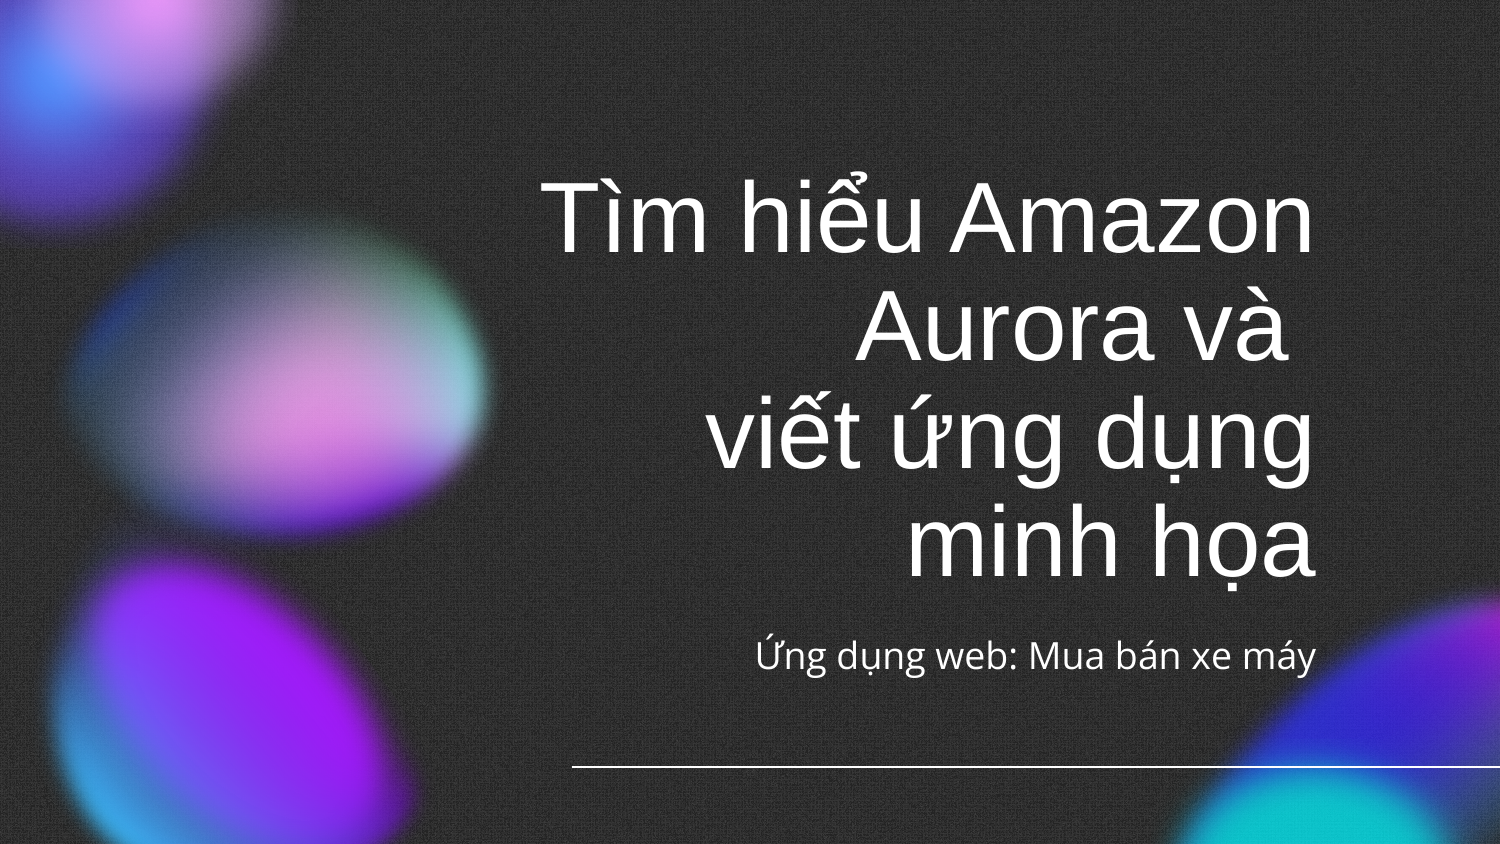

# Tìm hiểu Amazon Aurora và viết ứng dụng minh họa
Ứng dụng web: Mua bán xe máy